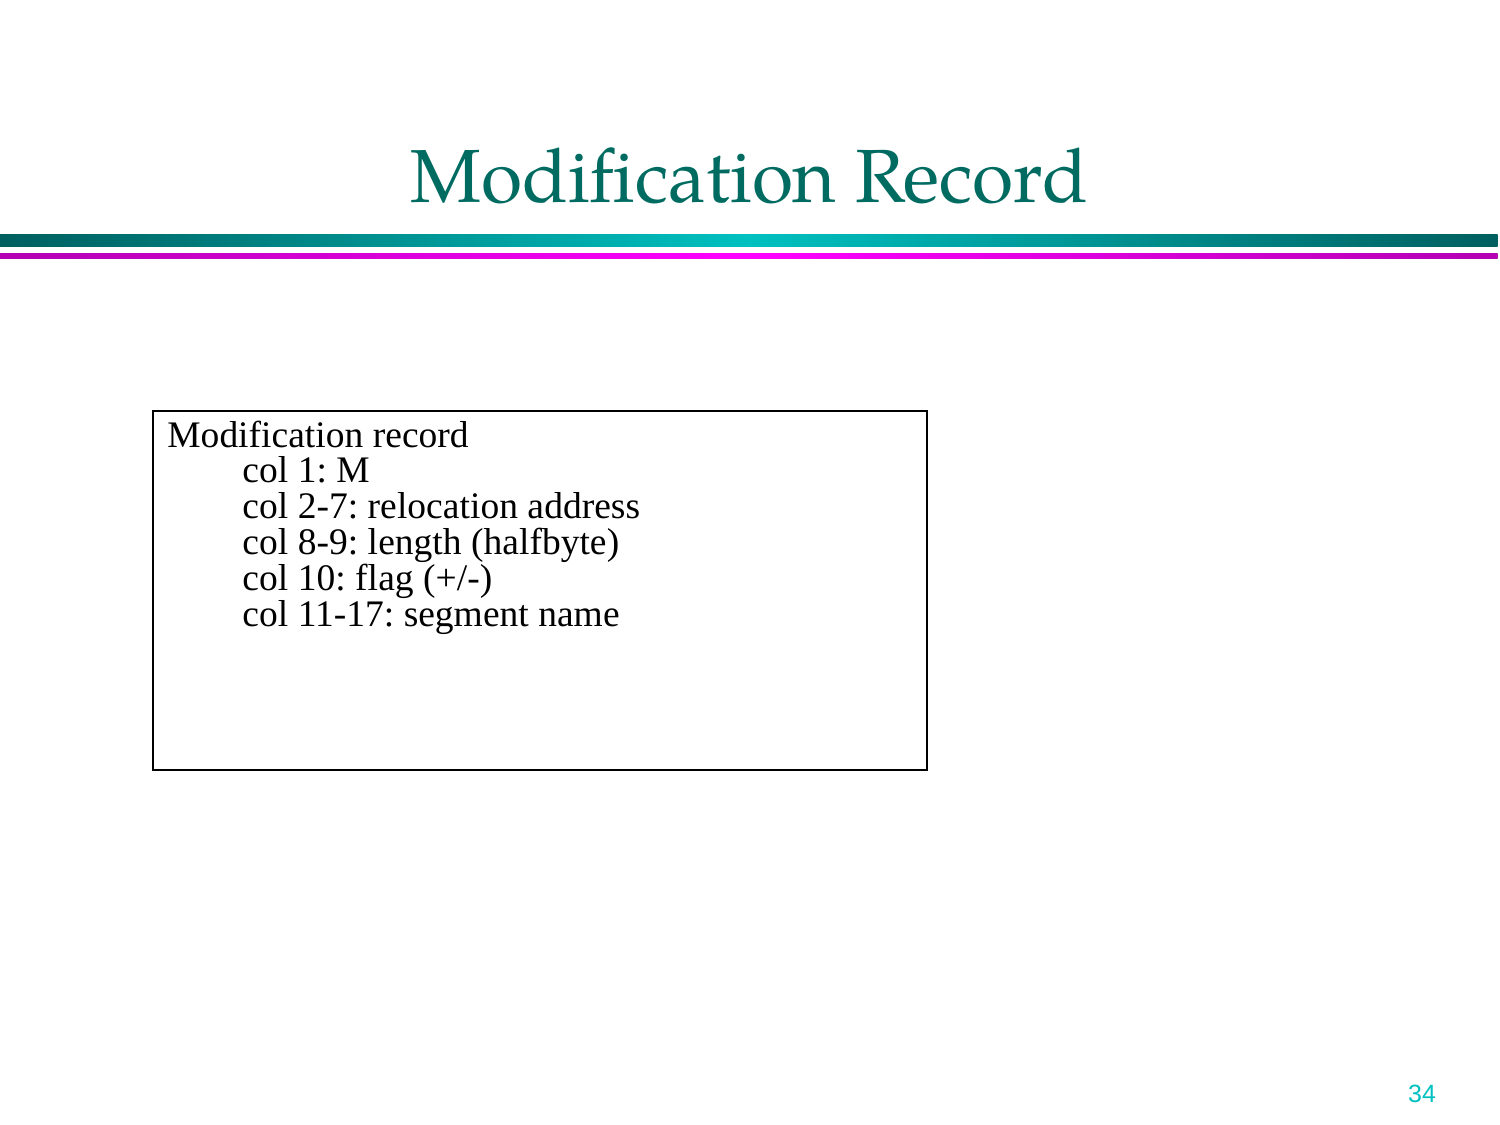

Modification Record

Modification record
col 1: M
col 2-7: relocation address
col 8-9: length (halfbyte)
col 10: flag (+/-)
col 11-17: segment name